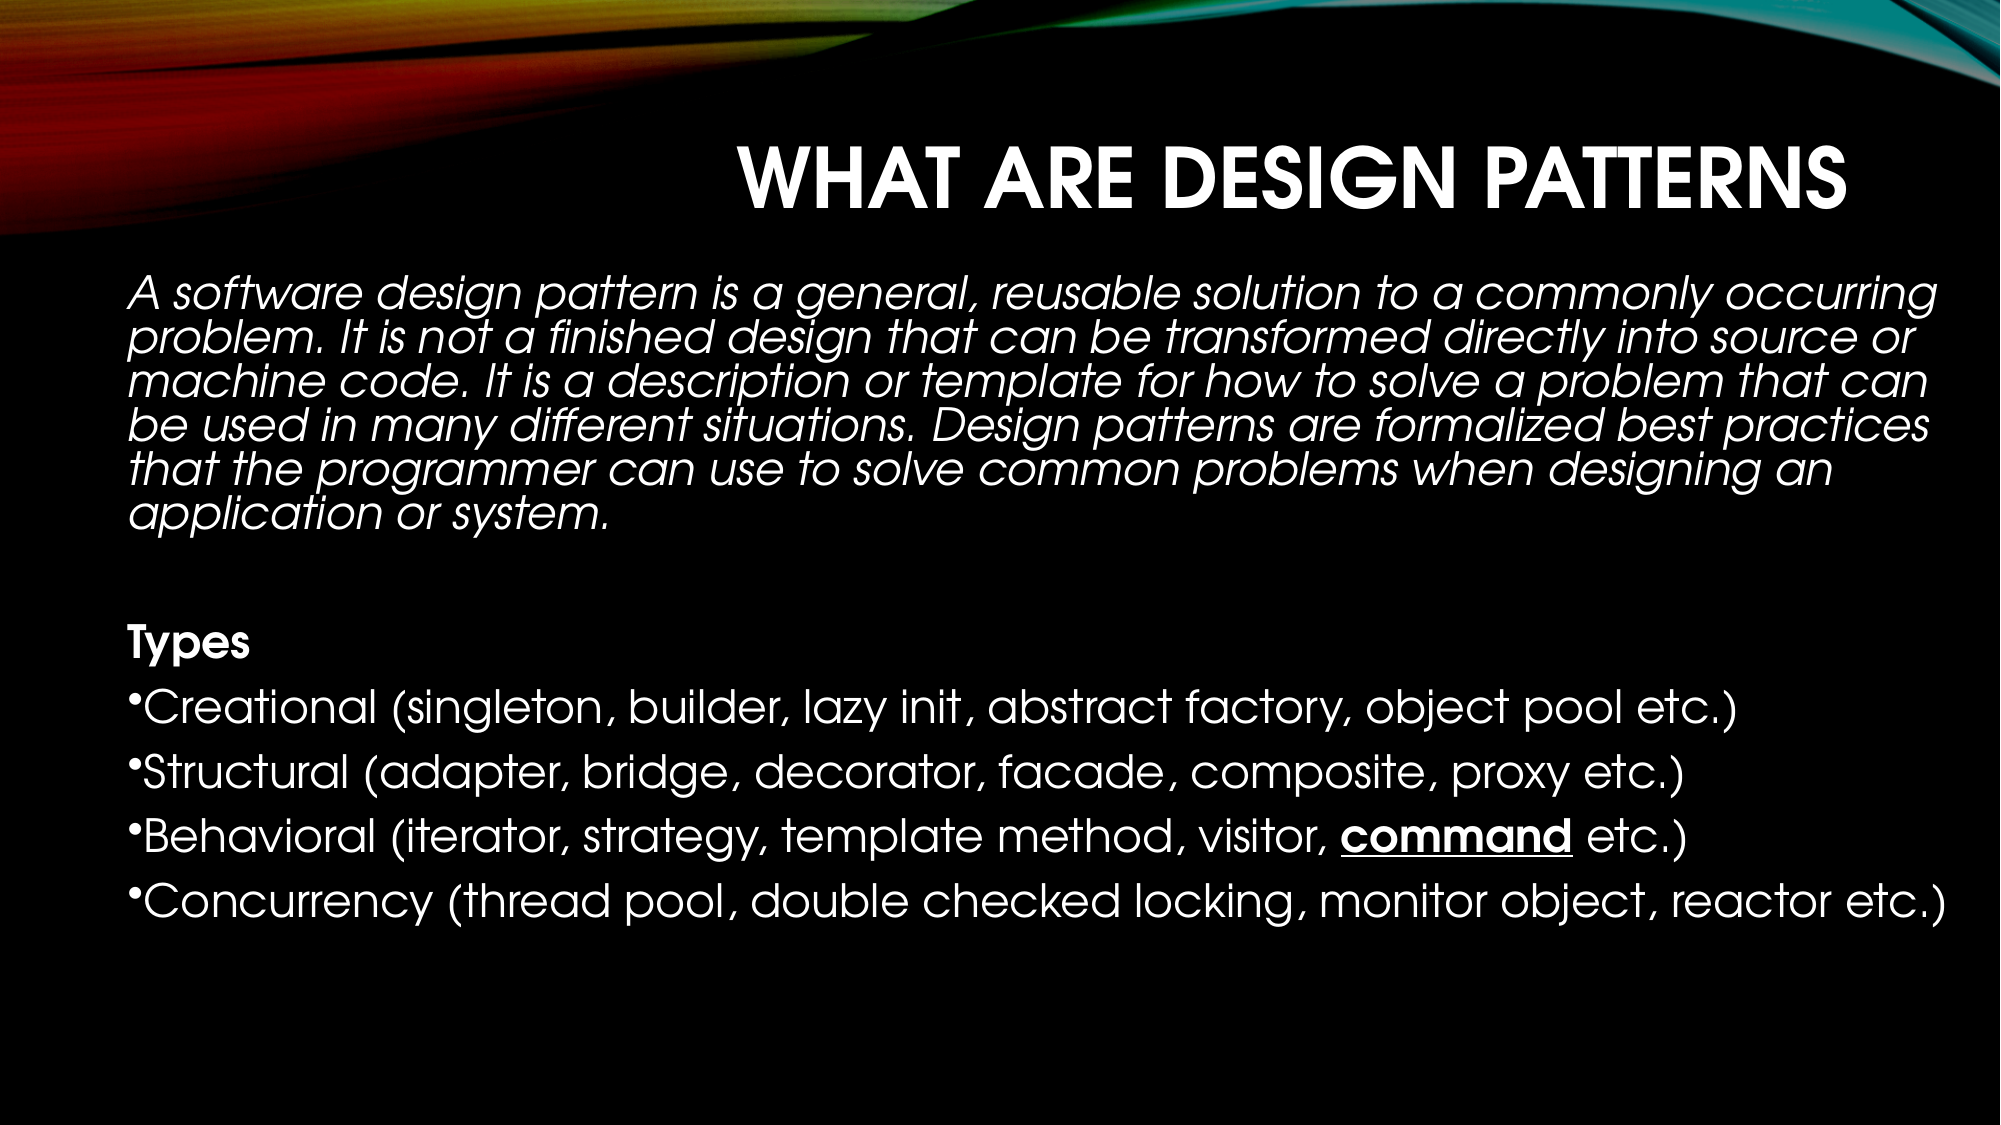

WHAT ARE DESIGN PATTERNS
A software design pattern is a general, reusable solution to a commonly occurring problem. It is not a finished design that can be transformed directly into source or machine code. It is a description or template for how to solve a problem that can be used in many different situations. Design patterns are formalized best practices that the programmer can use to solve common problems when designing an application or system.

Types
Creational (singleton, builder, lazy init, abstract factory, object pool etc.)
Structural (adapter, bridge, decorator, facade, composite, proxy etc.)
Behavioral (iterator, strategy, template method, visitor, command etc.)
Concurrency (thread pool, double checked locking, monitor object, reactor etc.)